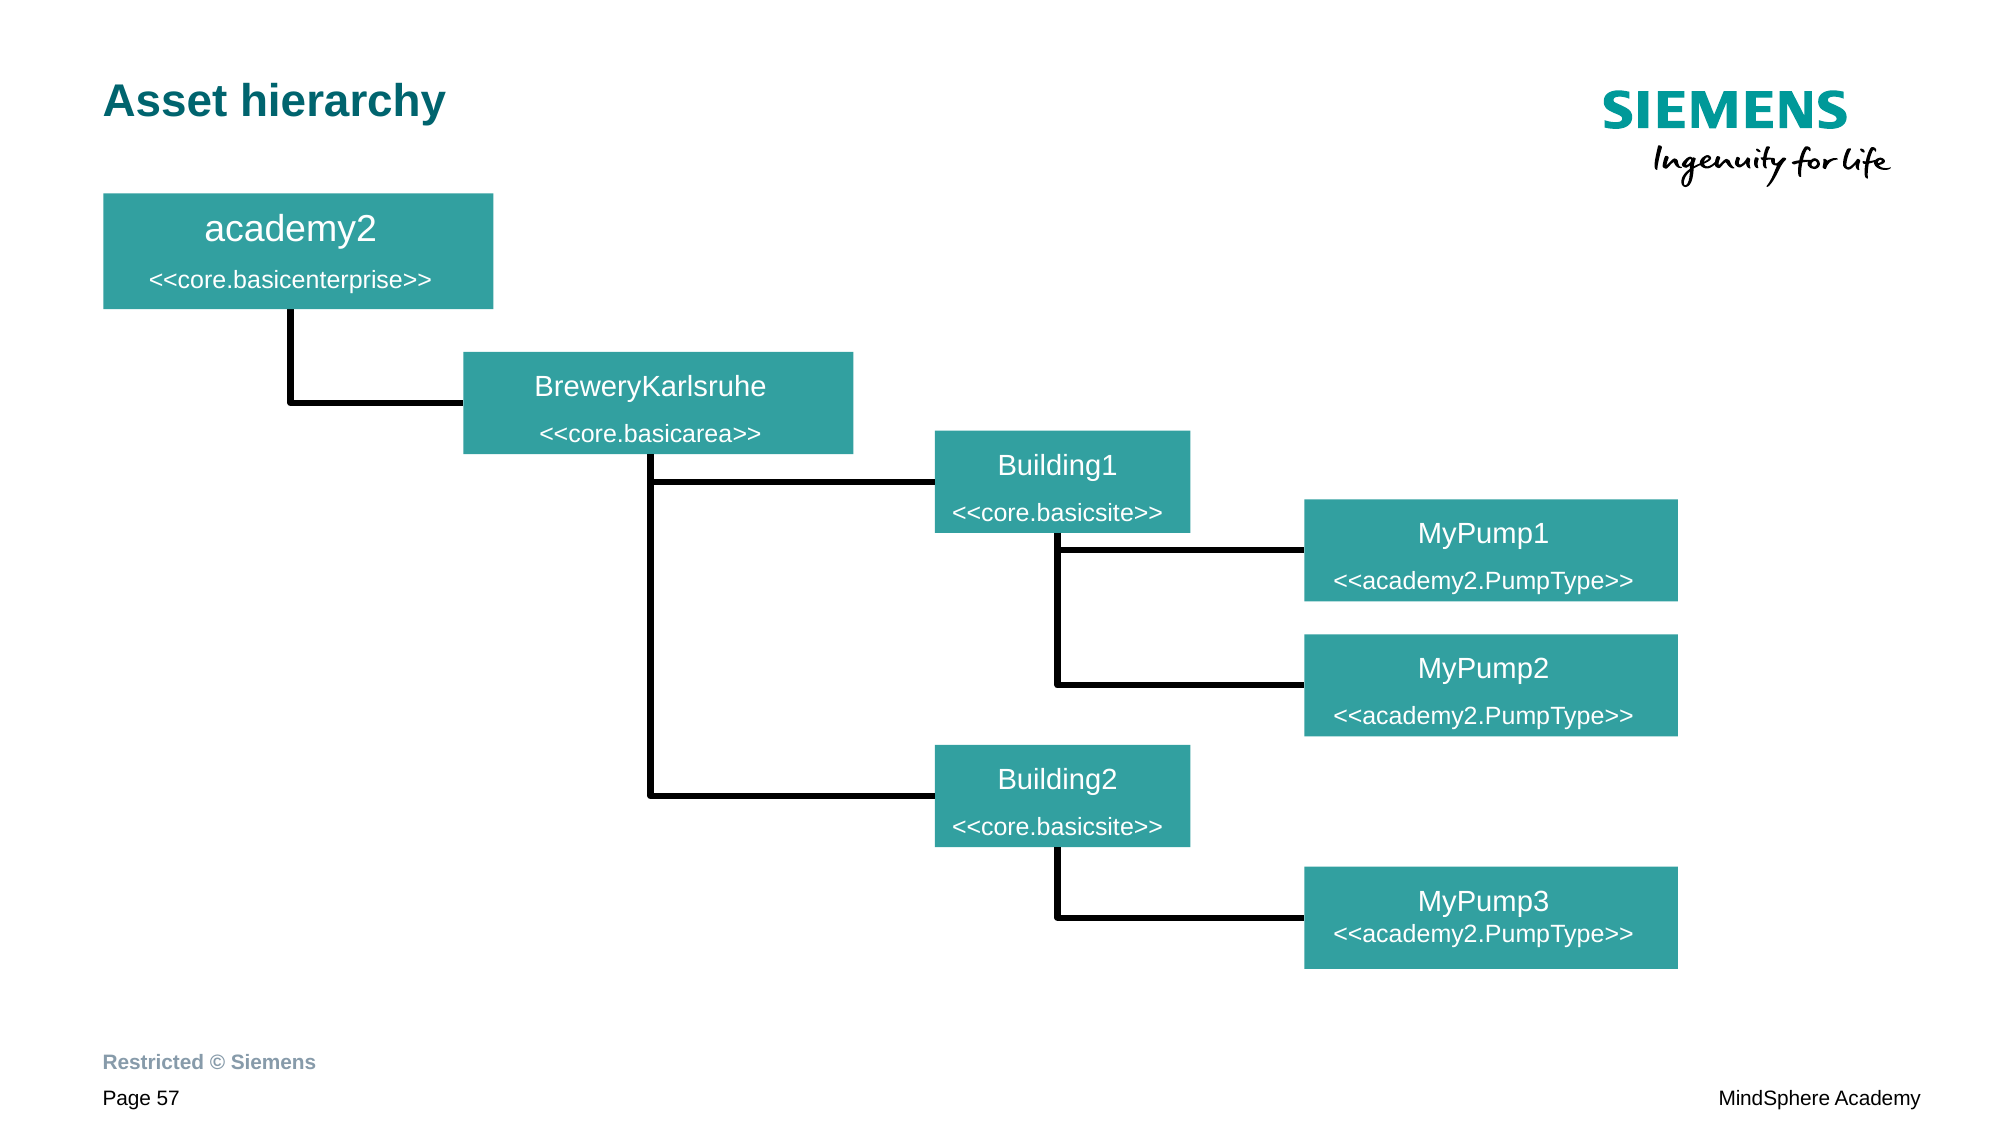

# Asset hierarchy

academy2
<<core.basicenterprise>>

BreweryKarlsruhe
<<core.basicarea>>

Building1
<<core.basicsite>>

MyPump1
<<academy2.PumpType>>

MyPump2
<<academy2.PumpType>>

Building2
<<core.basicsite>>

MyPump3
<<academy2.PumpType>>